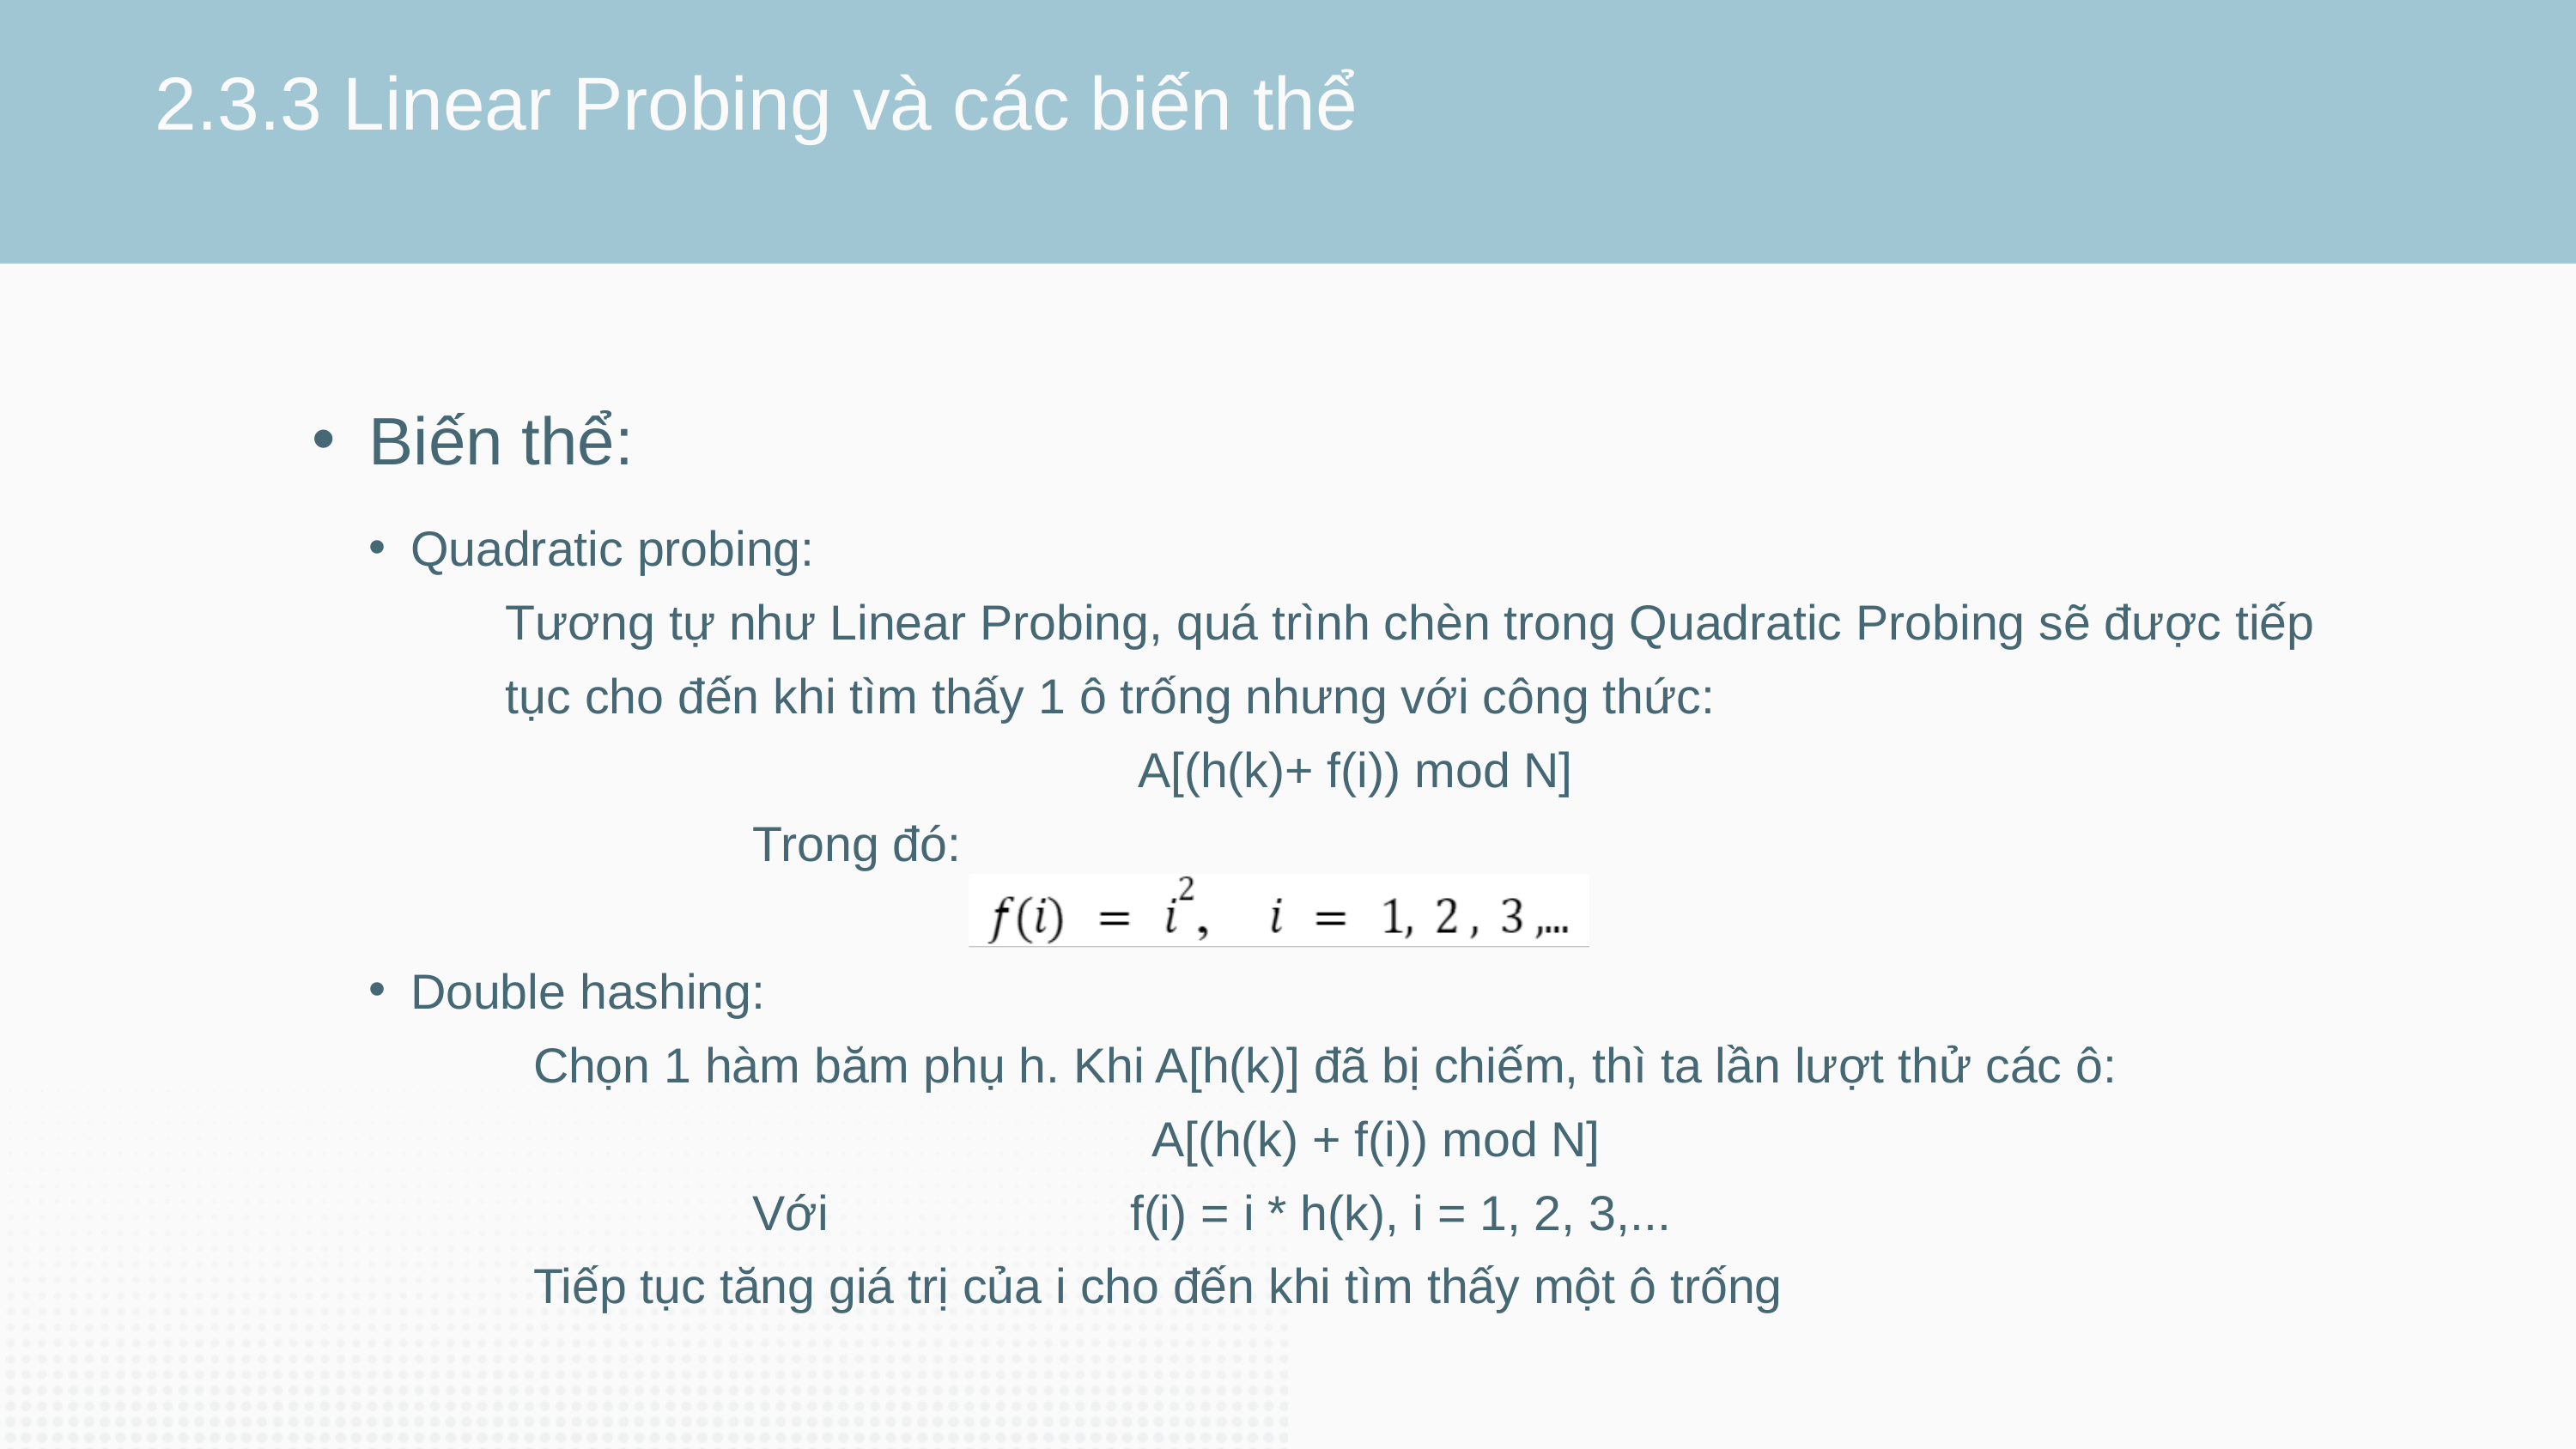

2.3.3 Linear Probing và các biến thể

Biến thể:

Quadratic probing:
             Tương tự như Linear Probing, quá trình chèn trong Quadratic Probing sẽ được tiếp
             tục cho đến khi tìm thấy 1 ô trống nhưng với công thức:
                                                           A[(h(k)+ f(i)) mod N]
                               Trong đó:

Double hashing:
               Chọn 1 hàm băm phụ h. Khi A[h(k)] đã bị chiếm, thì ta lần lượt thử các ô:
                                                            A[(h(k) + f(i)) mod N]
                               Với                      f(i) = i * h(k), i = 1, 2, 3,...
               Tiếp tục tăng giá trị của i cho đến khi tìm thấy một ô trống